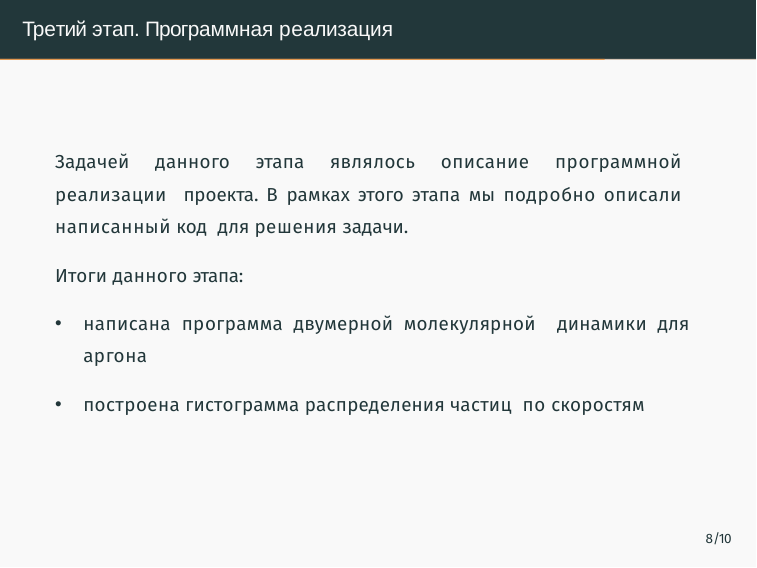

# Третий этап. Программная реализация

Задачей данного этапа являлось описание программной реализации  проекта. В рамках этого этапа мы подробно описали написанный код  для решения задачи.
Итоги данного этапа:
написана программа двумерной молекулярной  динамики для аргона
построена гистограмма распределения частиц  по скоростям
8/10